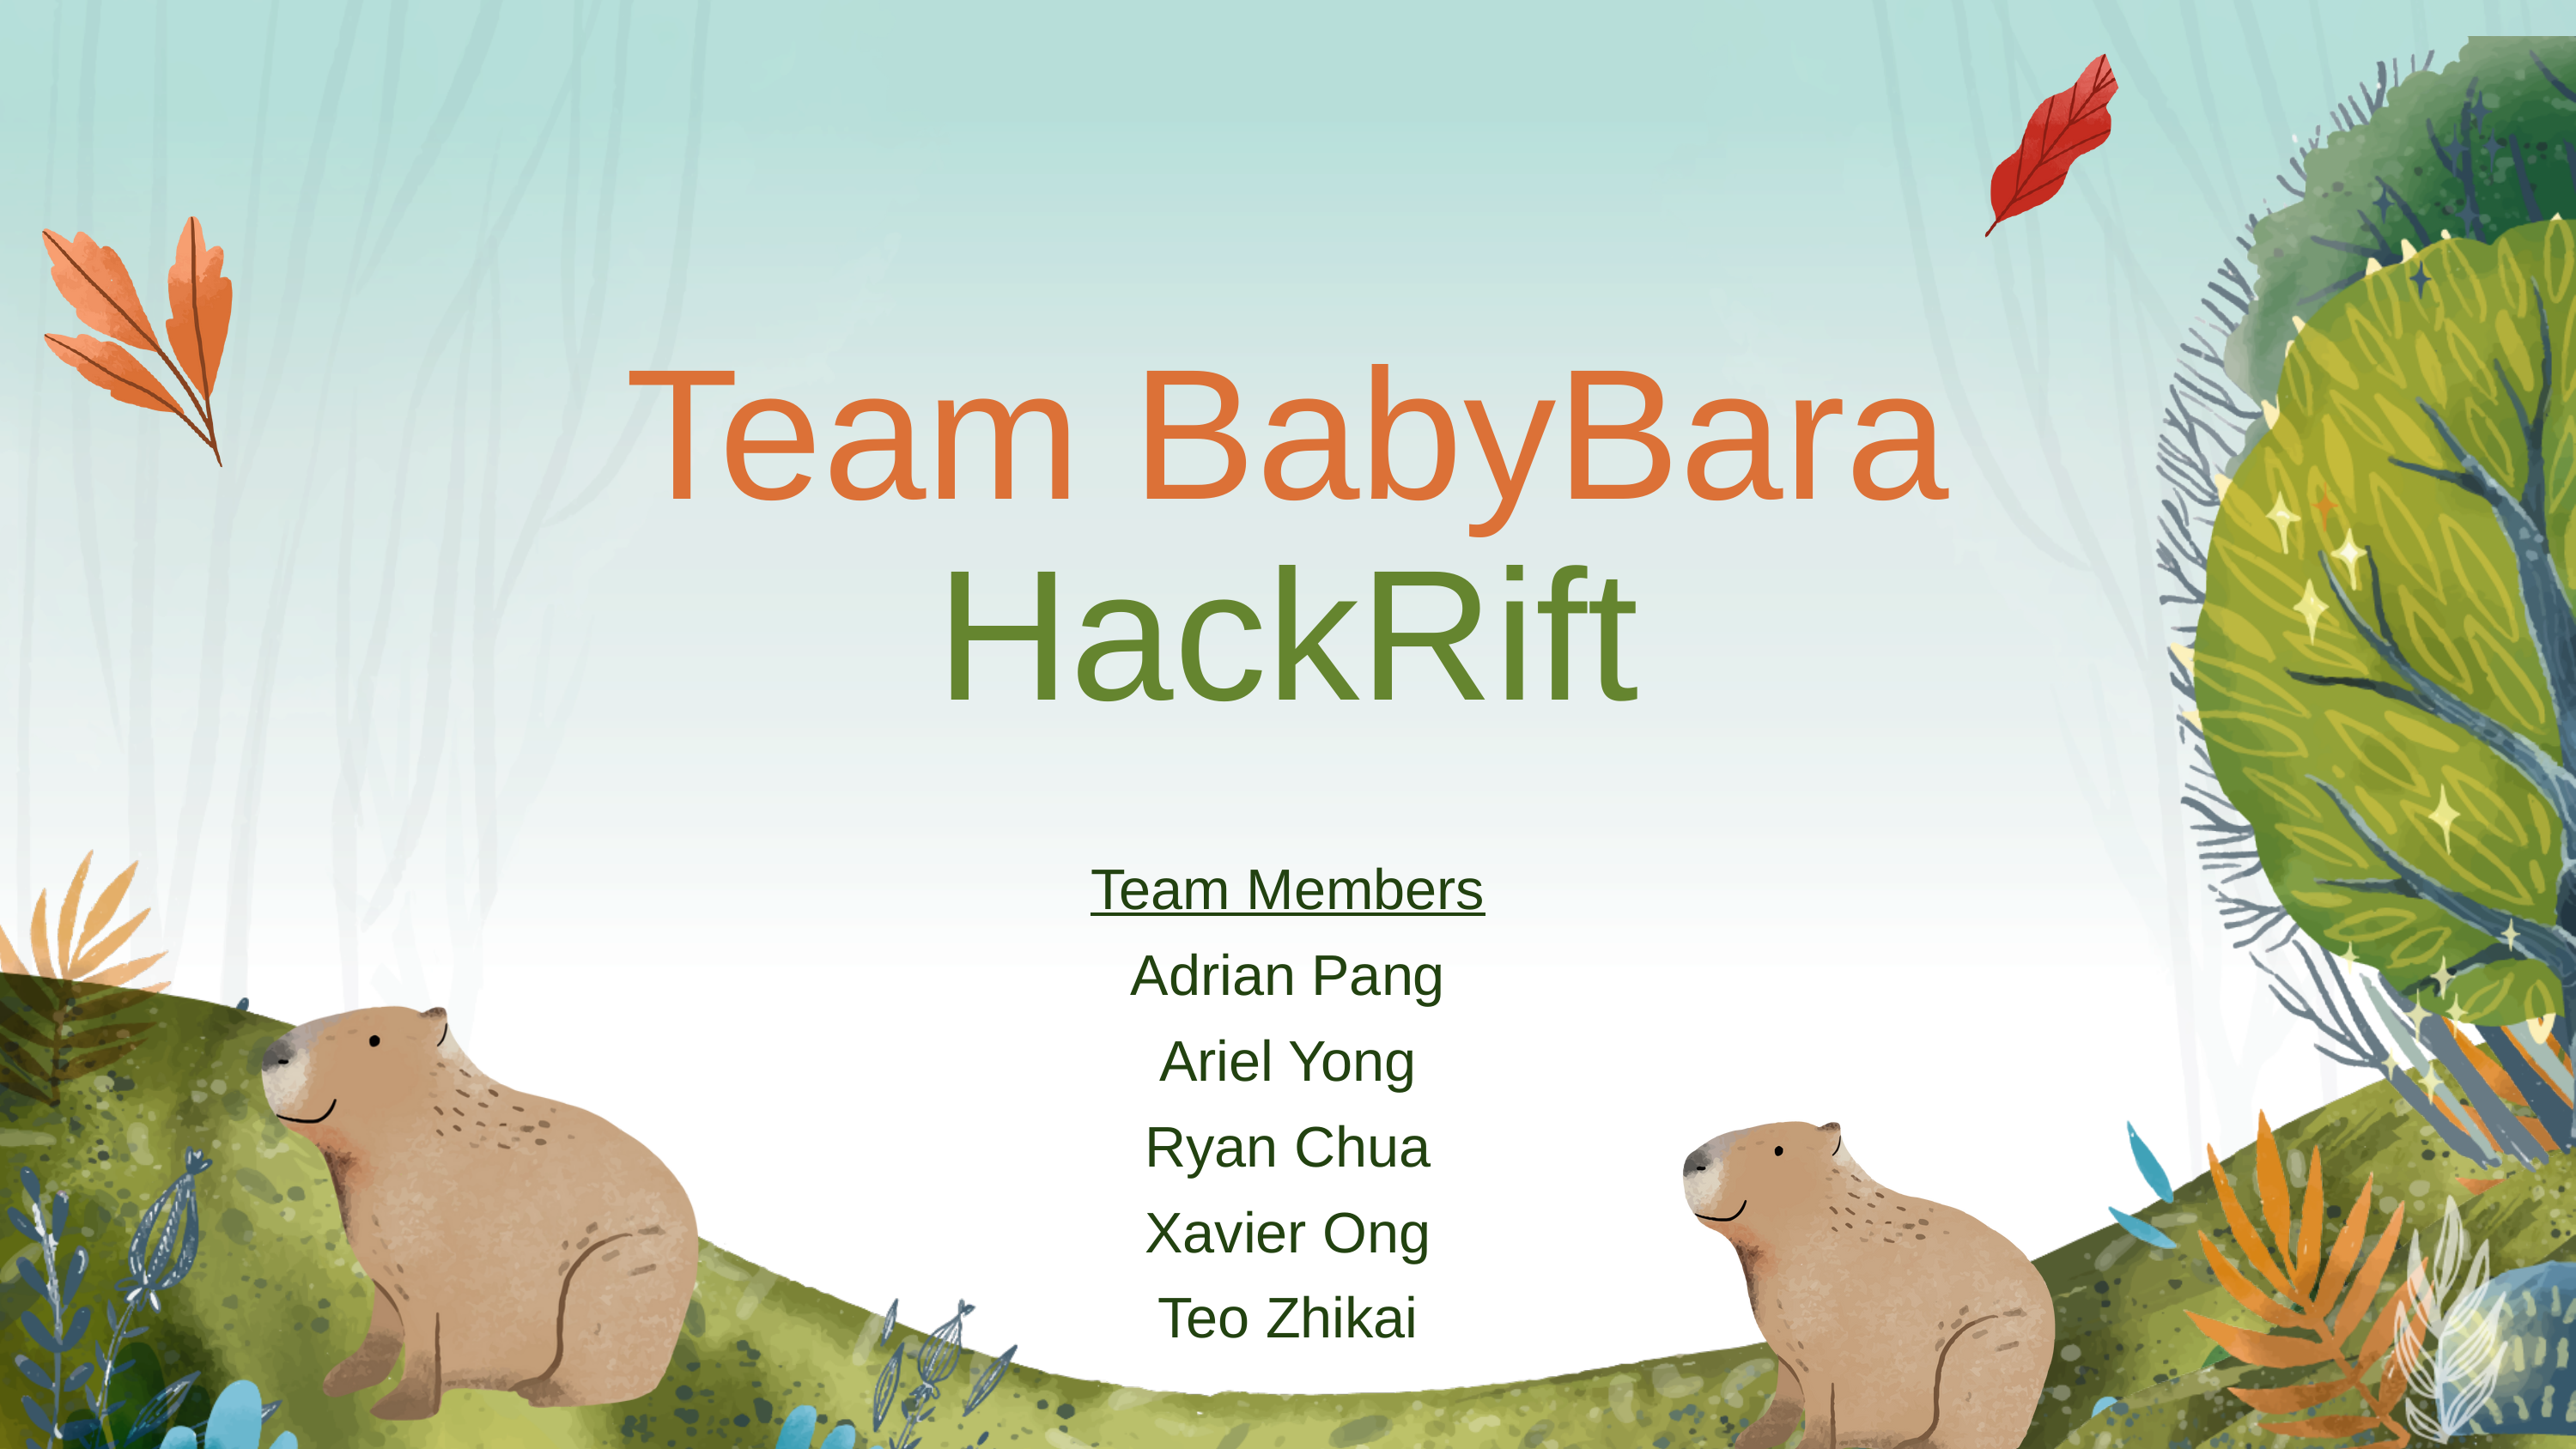

Team BabyBara HackRift
Team Members
Adrian Pang
Ariel Yong
Ryan Chua
Xavier Ong
Teo Zhikai